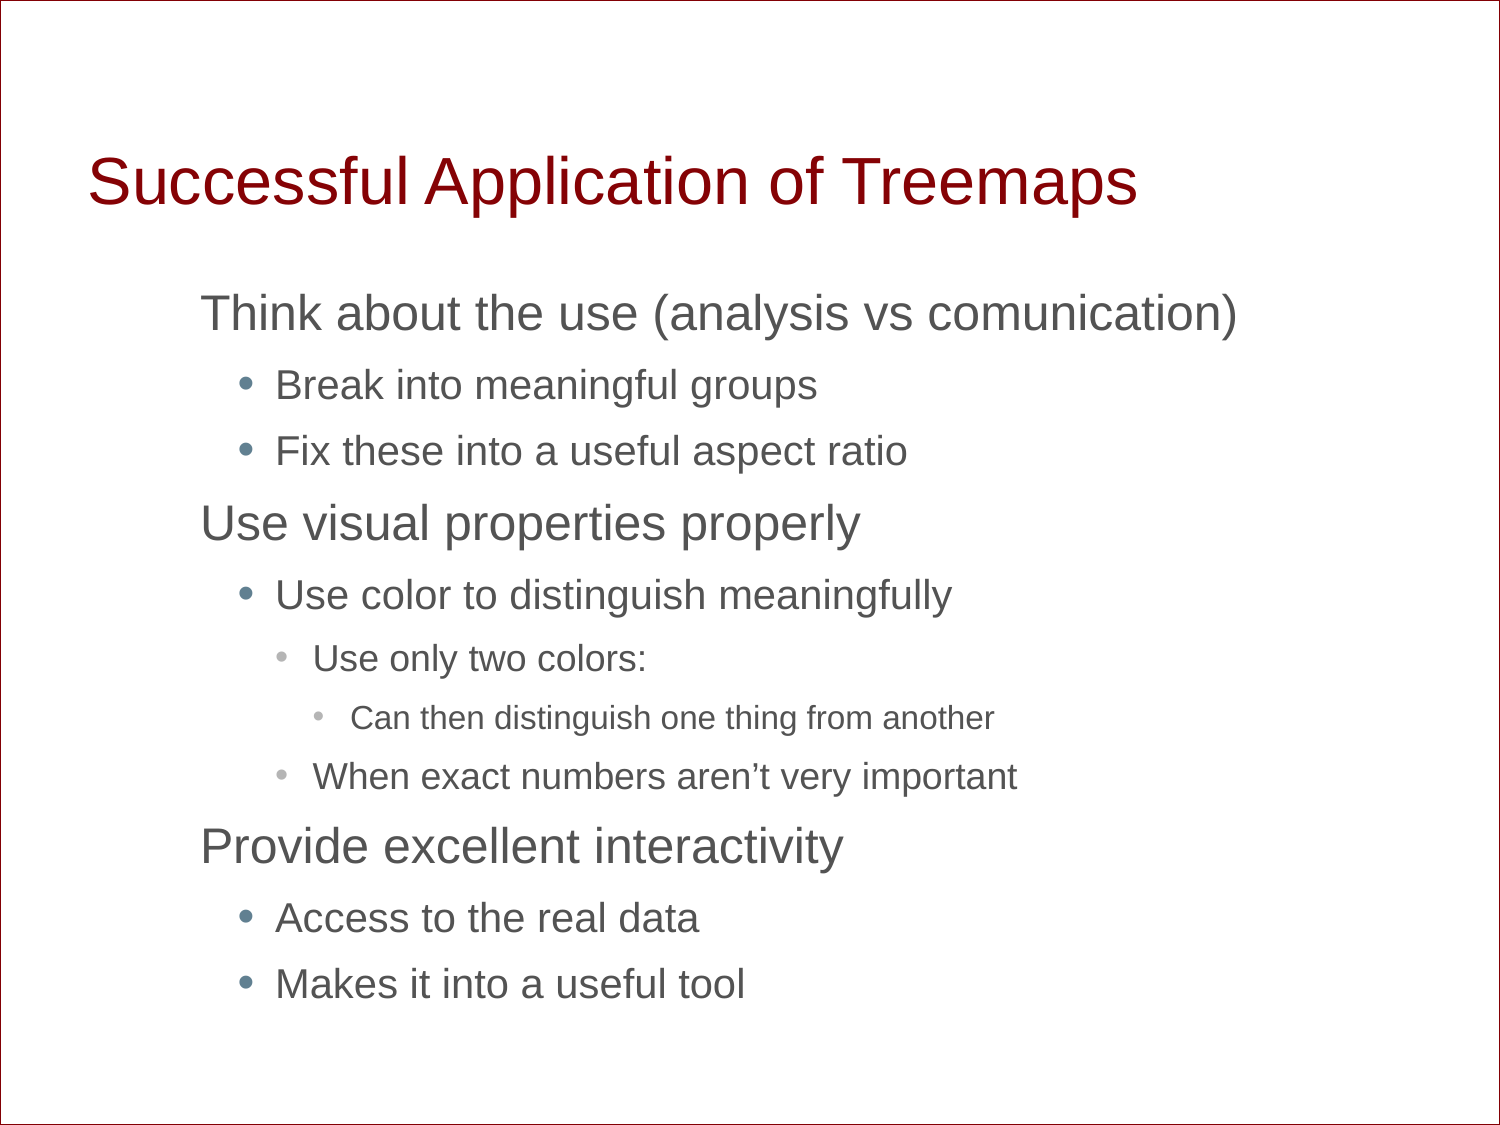

# Successful Application of Treemaps
Think about the use (analysis vs comunication)
Break into meaningful groups
Fix these into a useful aspect ratio
Use visual properties properly
Use color to distinguish meaningfully
Use only two colors:
Can then distinguish one thing from another
When exact numbers aren’t very important
Provide excellent interactivity
Access to the real data
Makes it into a useful tool